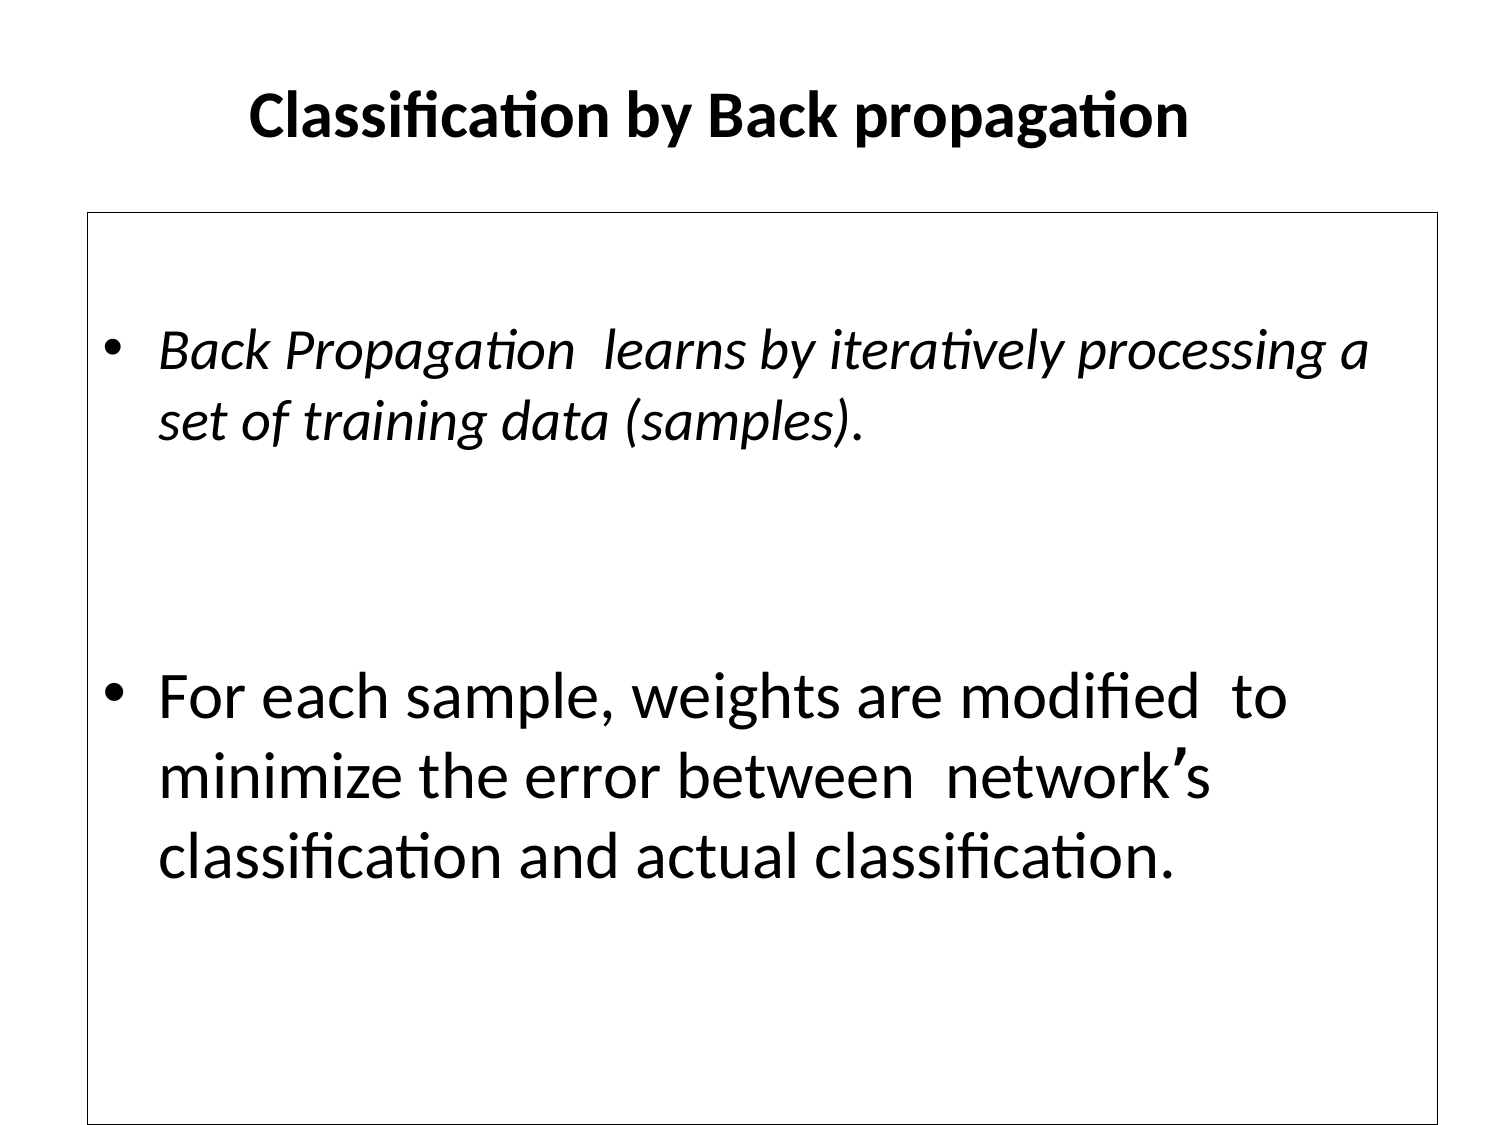

# Classification by Back propagation

Back Propagation  learns by iteratively processing a set of training data (samples).

For each sample, weights are modified  to minimize the error between  network’s classification and actual classification.